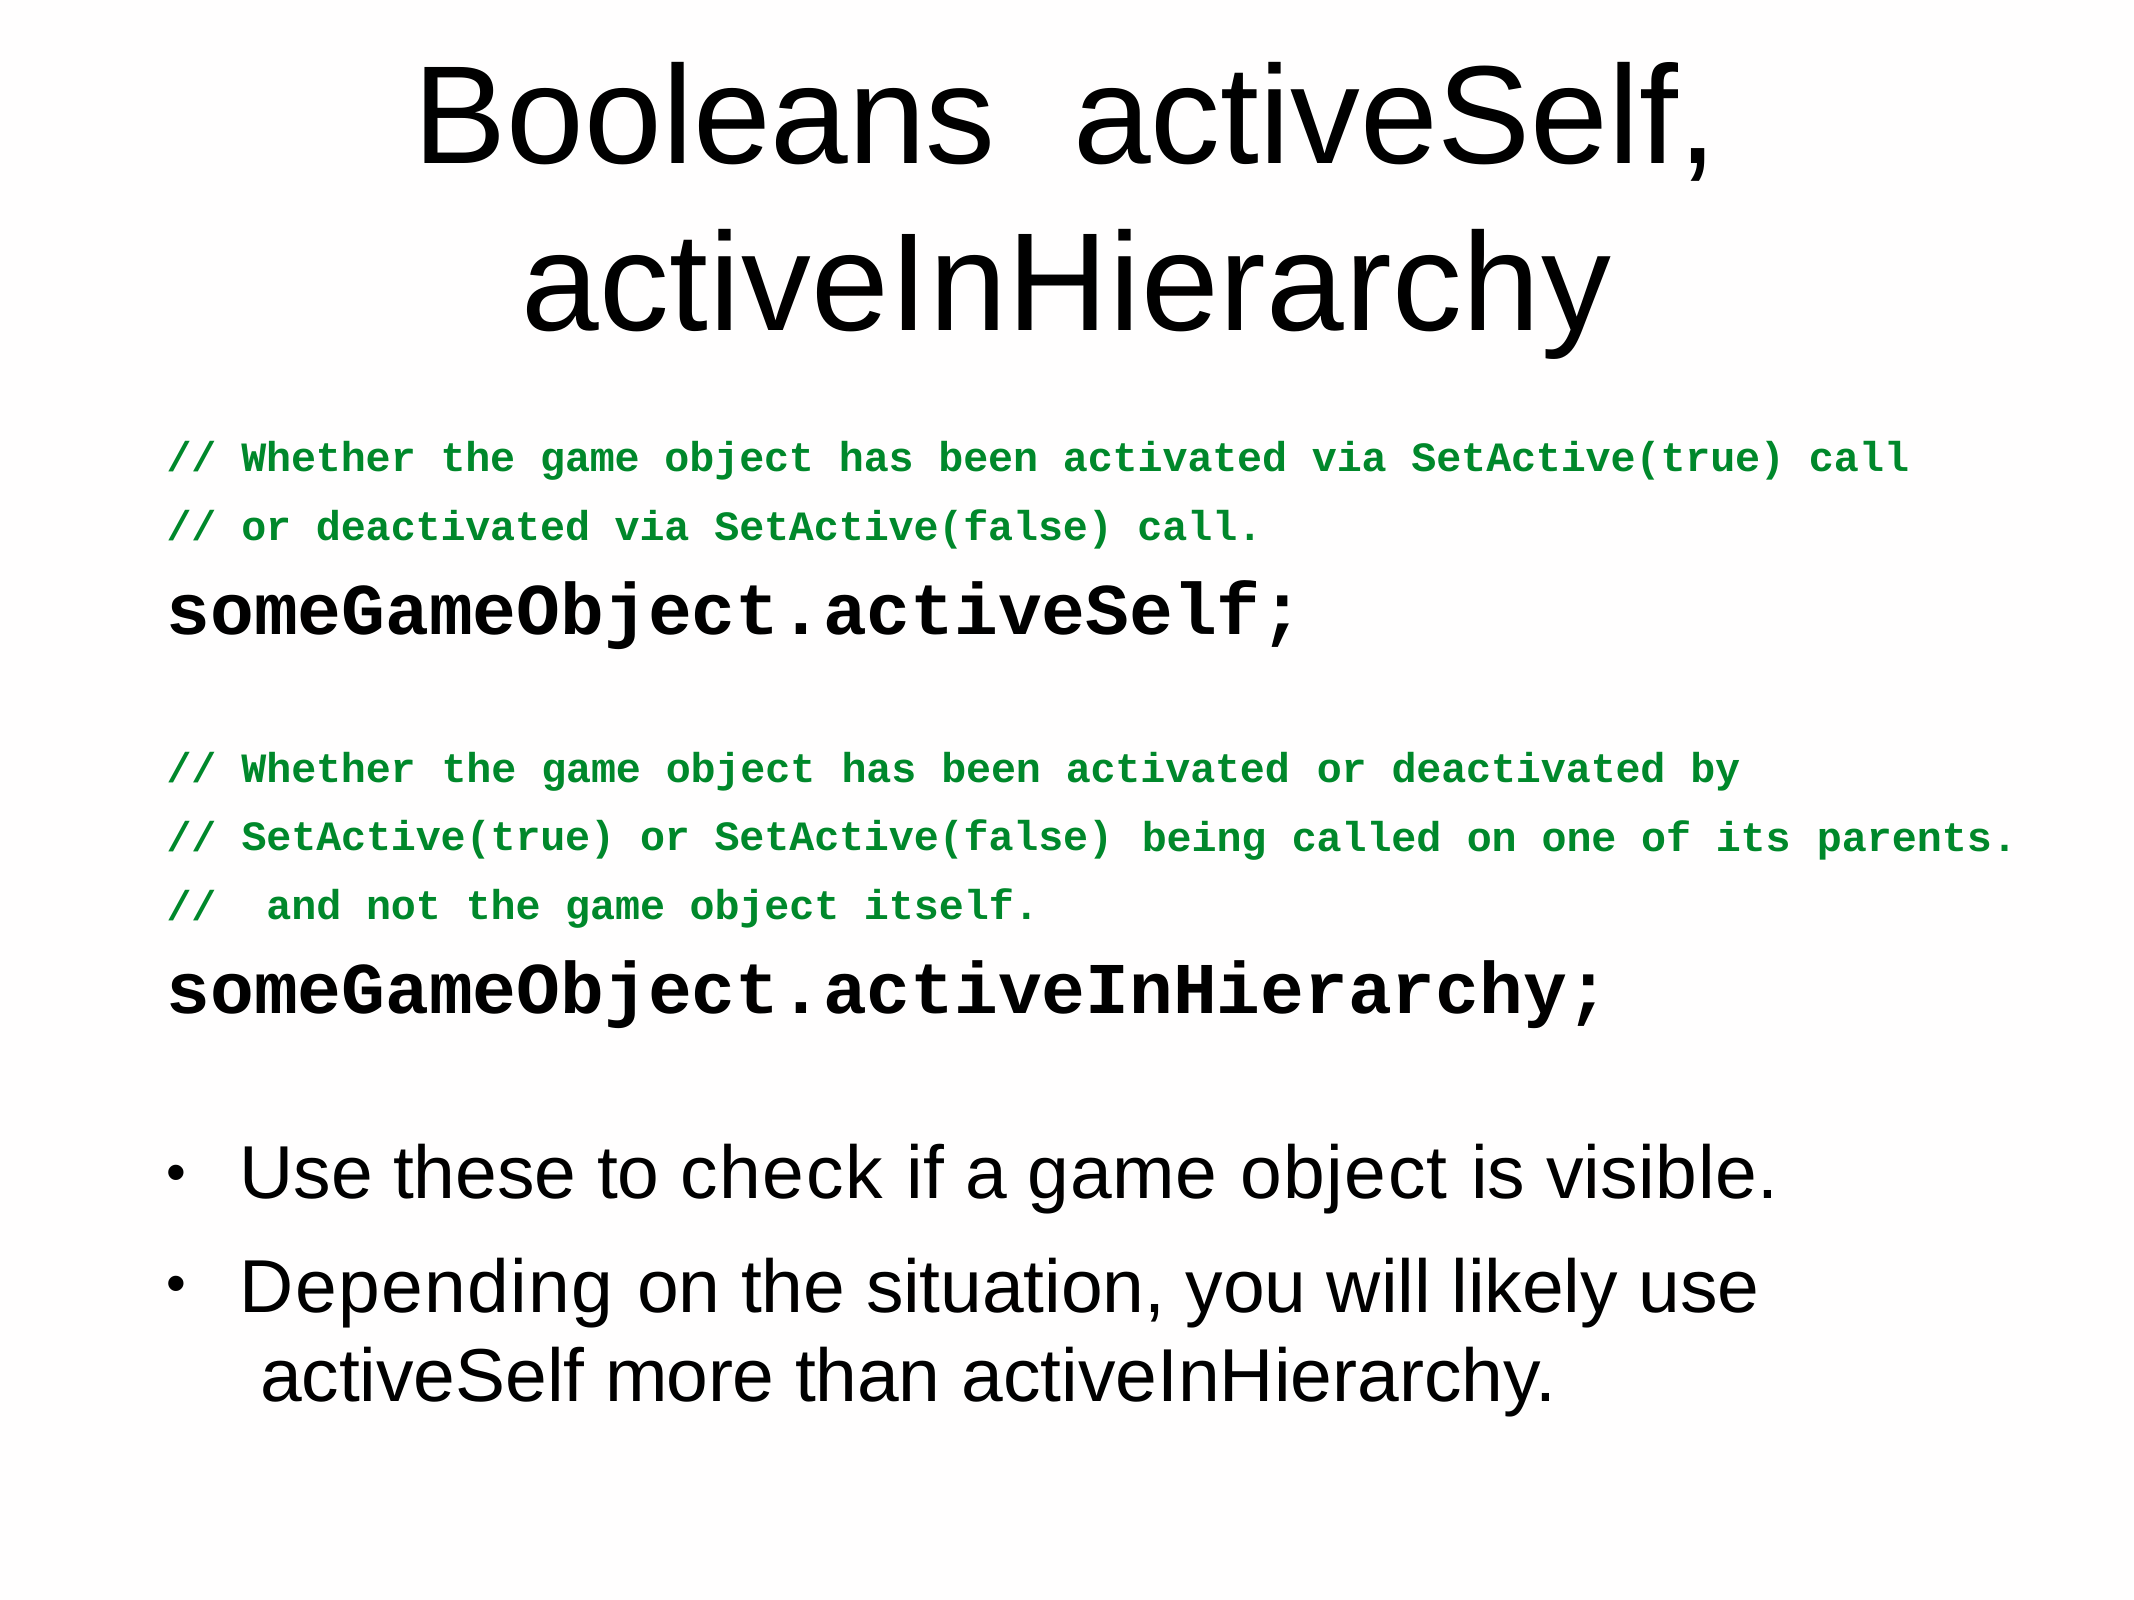

# Booleans  activeSelf, activeInHierarchy
// Whether the game object has been activated via SetActive(true) call
// or deactivated via SetActive(false) call.
someGameObject.activeSelf;
// Whether
//
//
the game object
has been activated
or deactivated by
SetActive(true) or SetActive(false)  and not the game object itself.
being
called
on one of its
parents.
someGameObject.activeInHierarchy;
Use these to check if a game object is visible.
Depending on the situation, you will likely use  activeSelf more than activeInHierarchy.
•
•